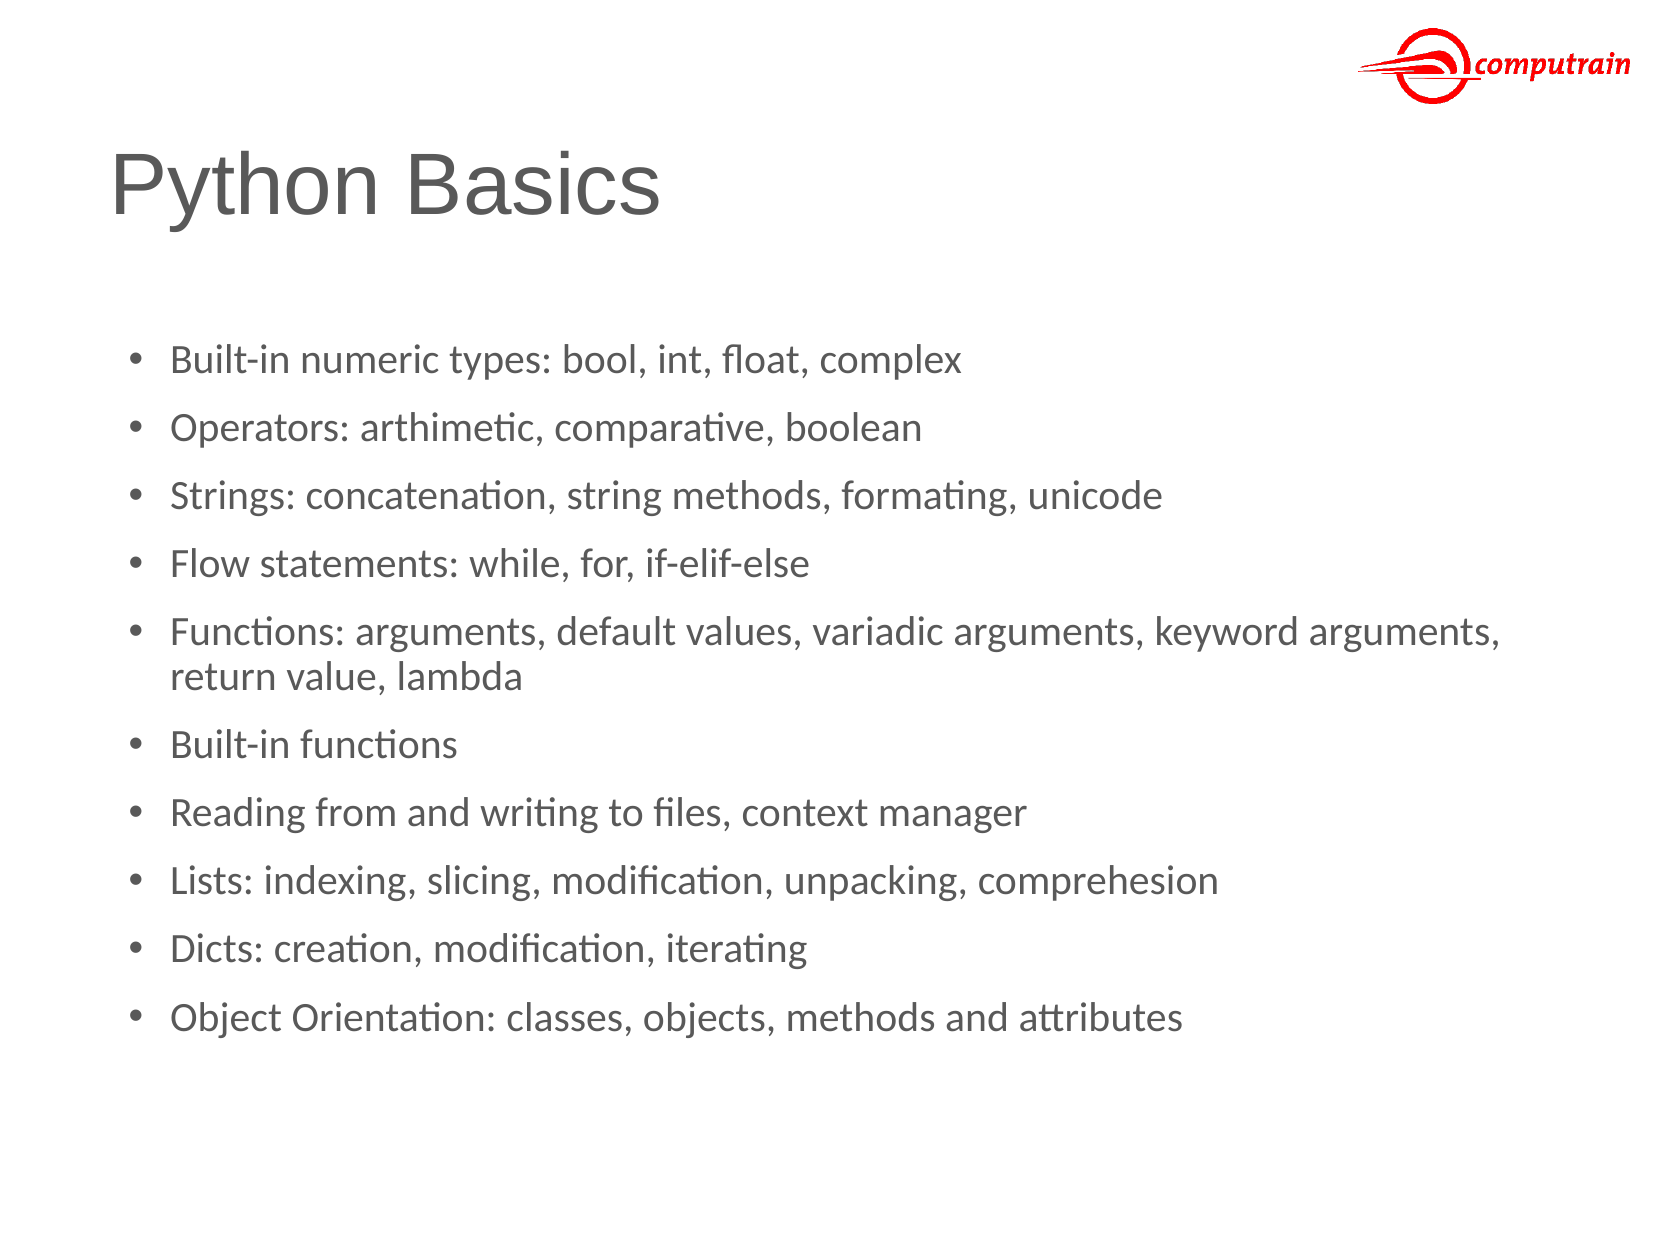

# Python Basics
Built-in numeric types: bool, int, float, complex
Operators: arthimetic, comparative, boolean
Strings: concatenation, string methods, formating, unicode
Flow statements: while, for, if-elif-else
Functions: arguments, default values, variadic arguments, keyword arguments, return value, lambda
Built-in functions
Reading from and writing to files, context manager
Lists: indexing, slicing, modification, unpacking, comprehesion
Dicts: creation, modification, iterating
Object Orientation: classes, objects, methods and attributes